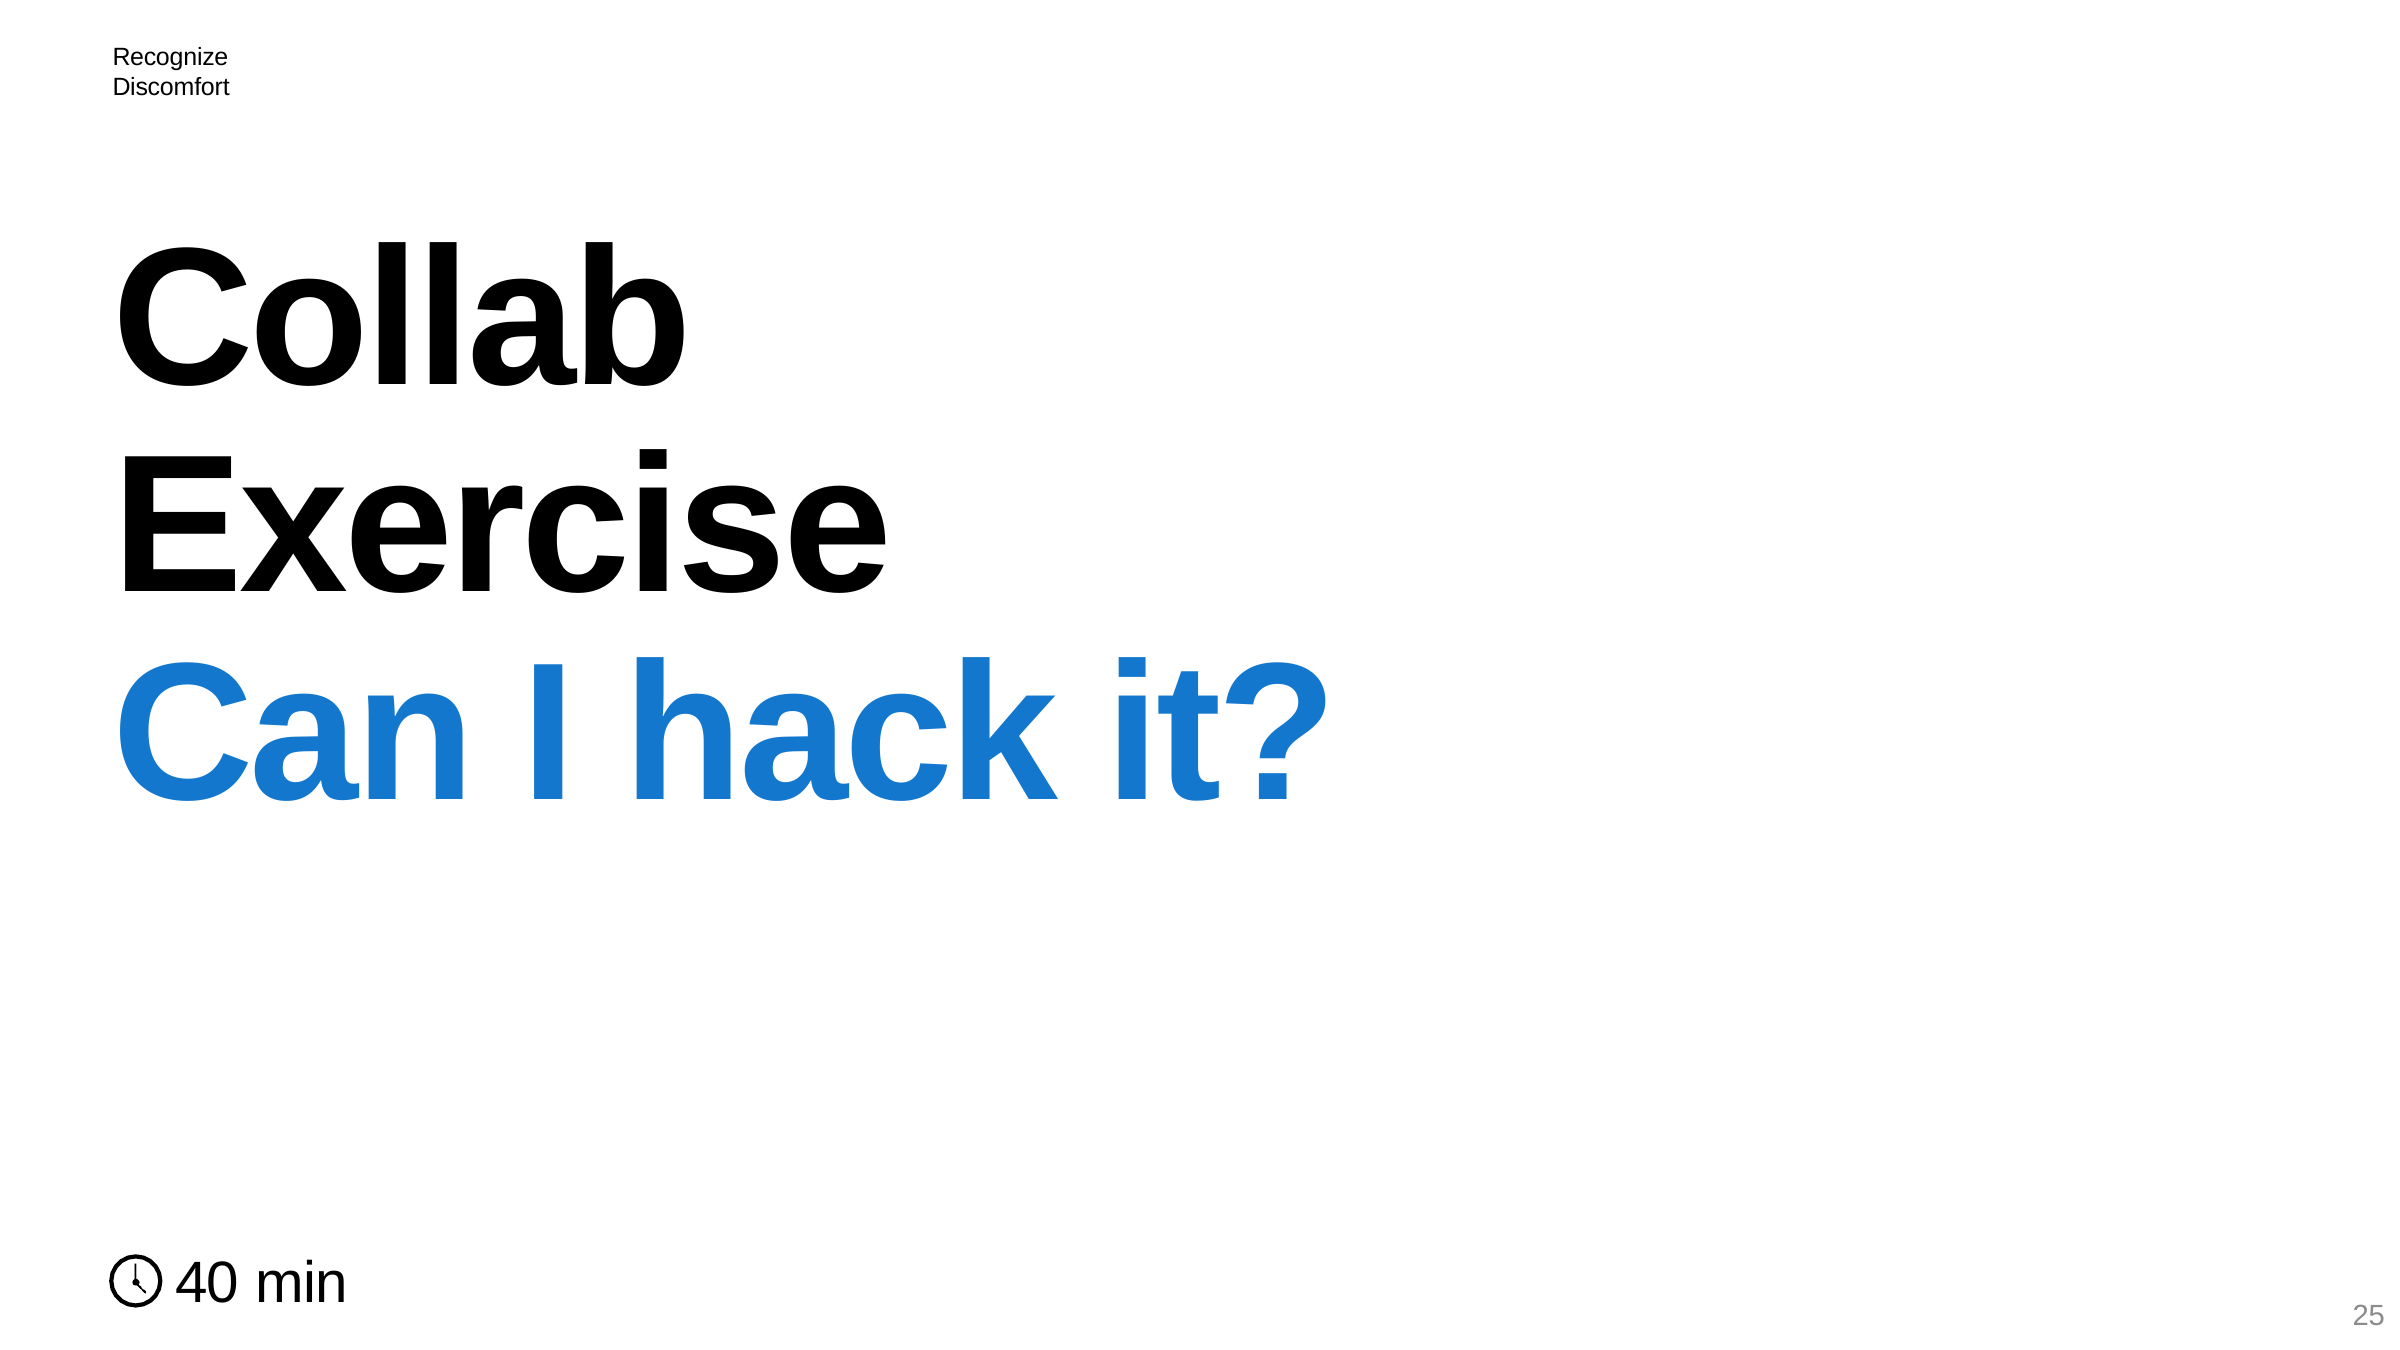

Recognize Discomfort
# Collab Exercise Can I hack it?
40 min

25